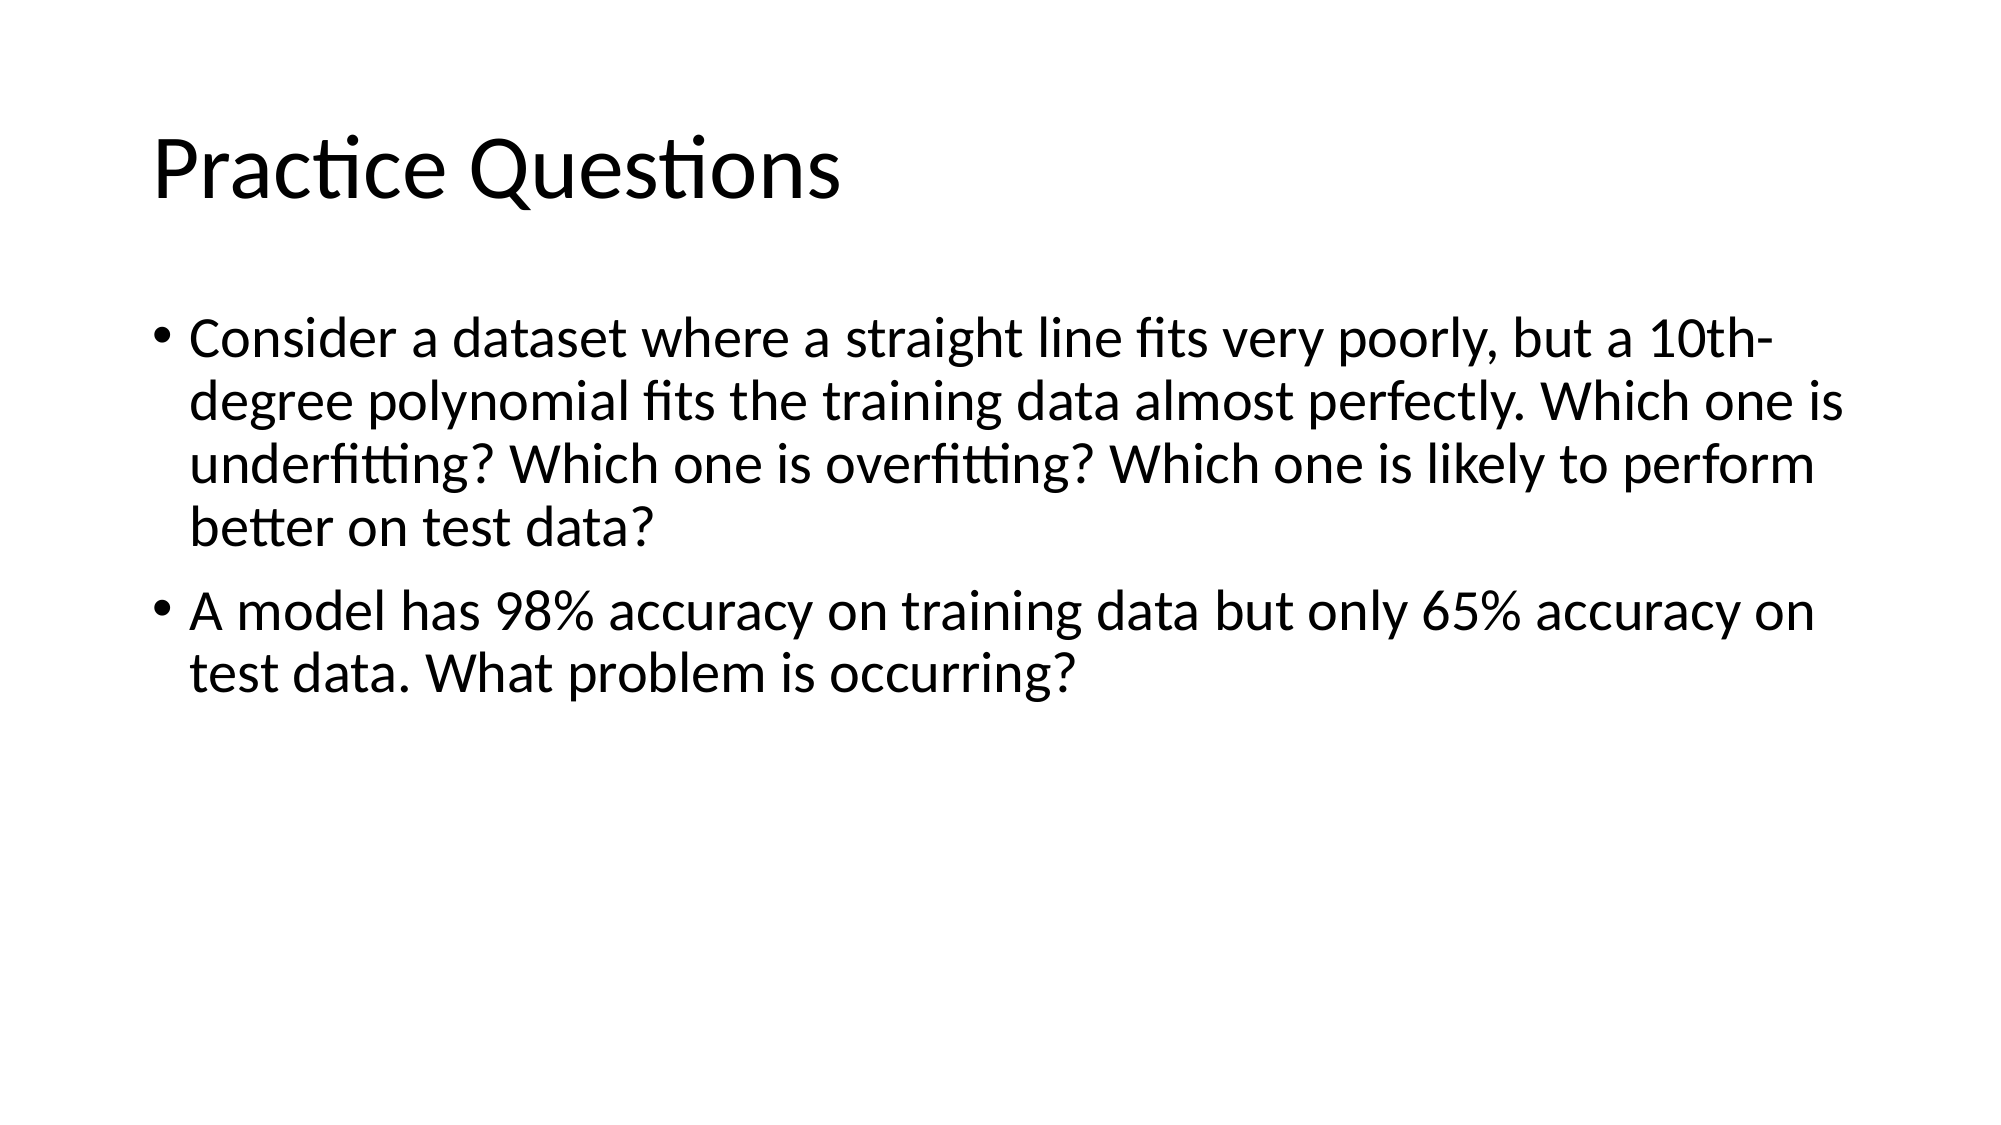

# Practice Questions
Consider a dataset where a straight line fits very poorly, but a 10th-degree polynomial fits the training data almost perfectly. Which one is underfitting? Which one is overfitting? Which one is likely to perform better on test data?
A model has 98% accuracy on training data but only 65% accuracy on test data. What problem is occurring?